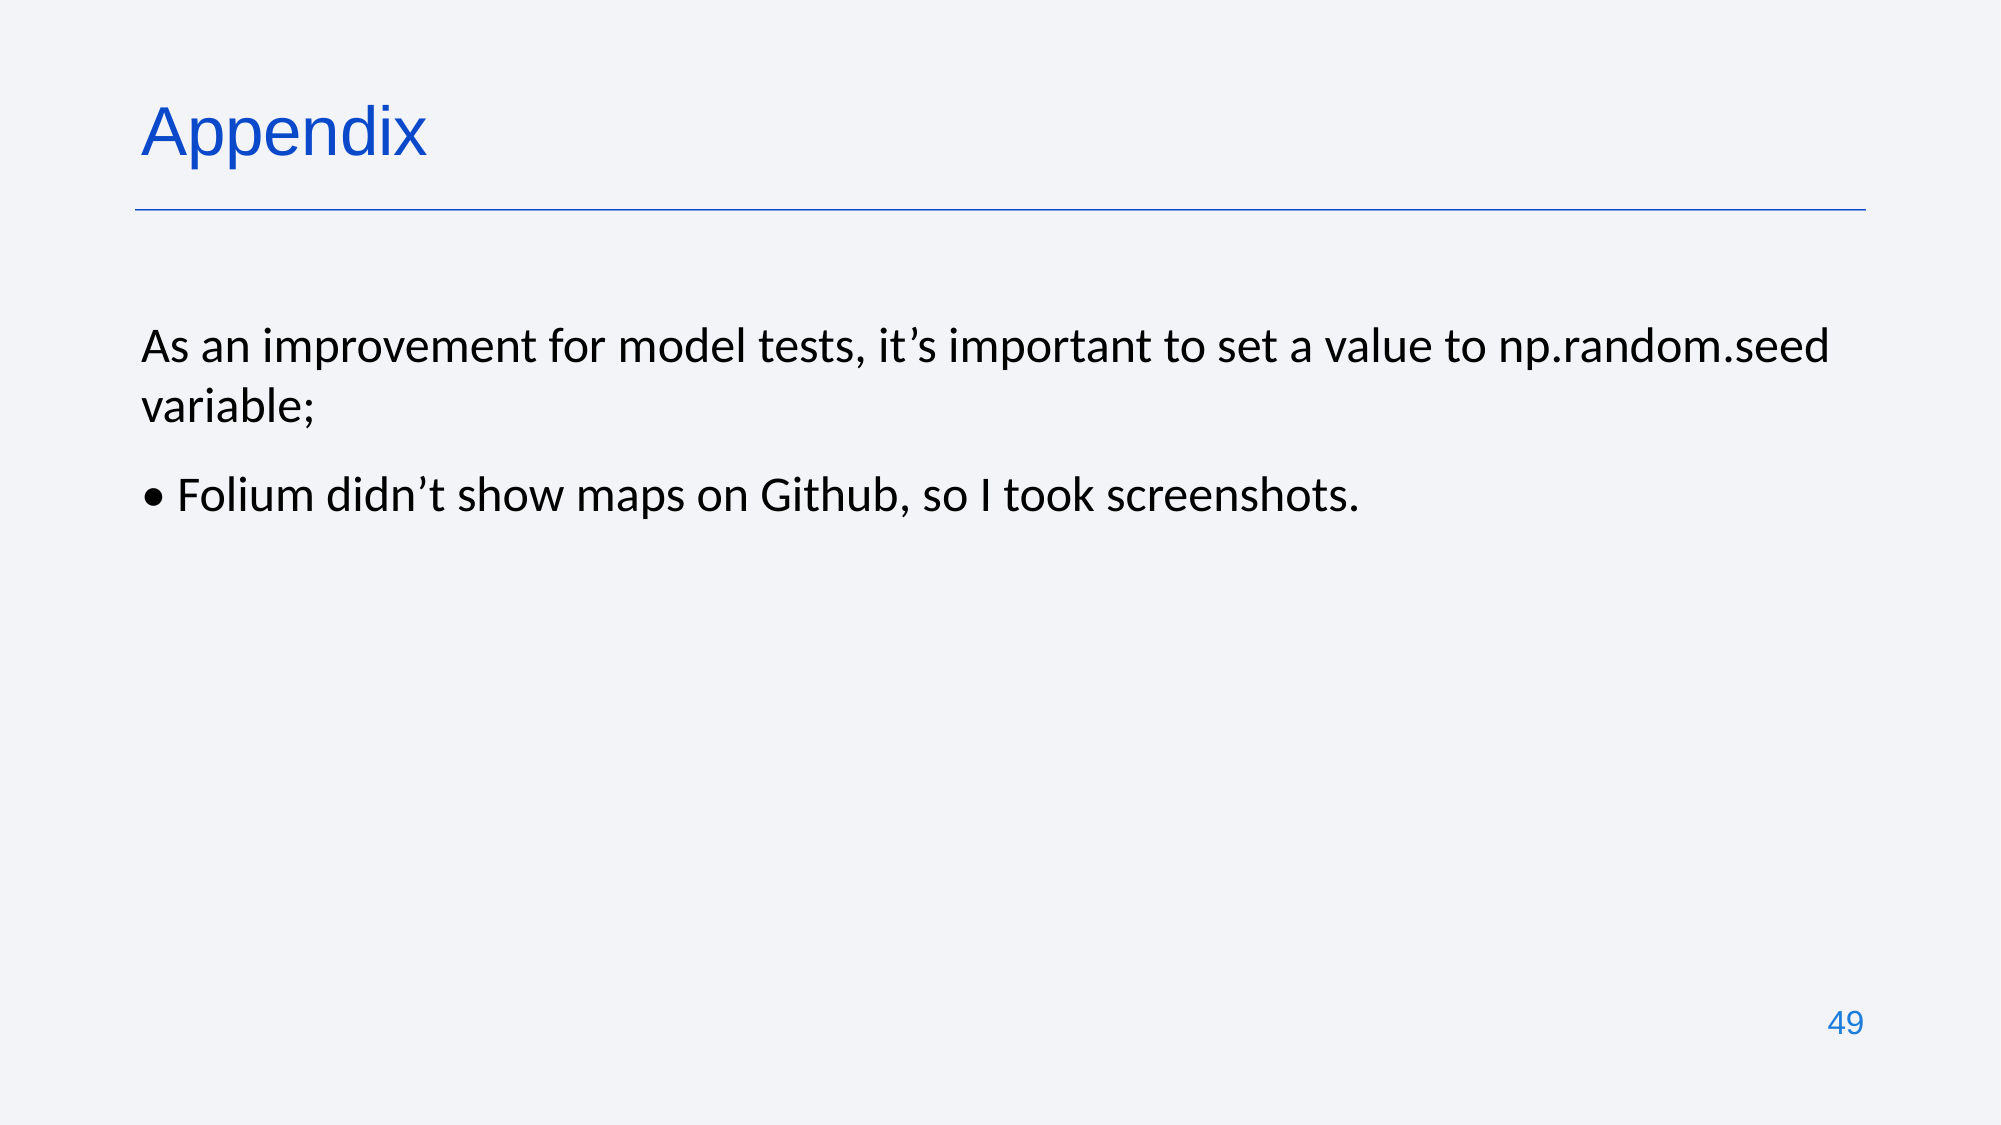

Appendix
As an improvement for model tests, it’s important to set a value to np.random.seed variable;
• Folium didn’t show maps on Github, so I took screenshots.
49